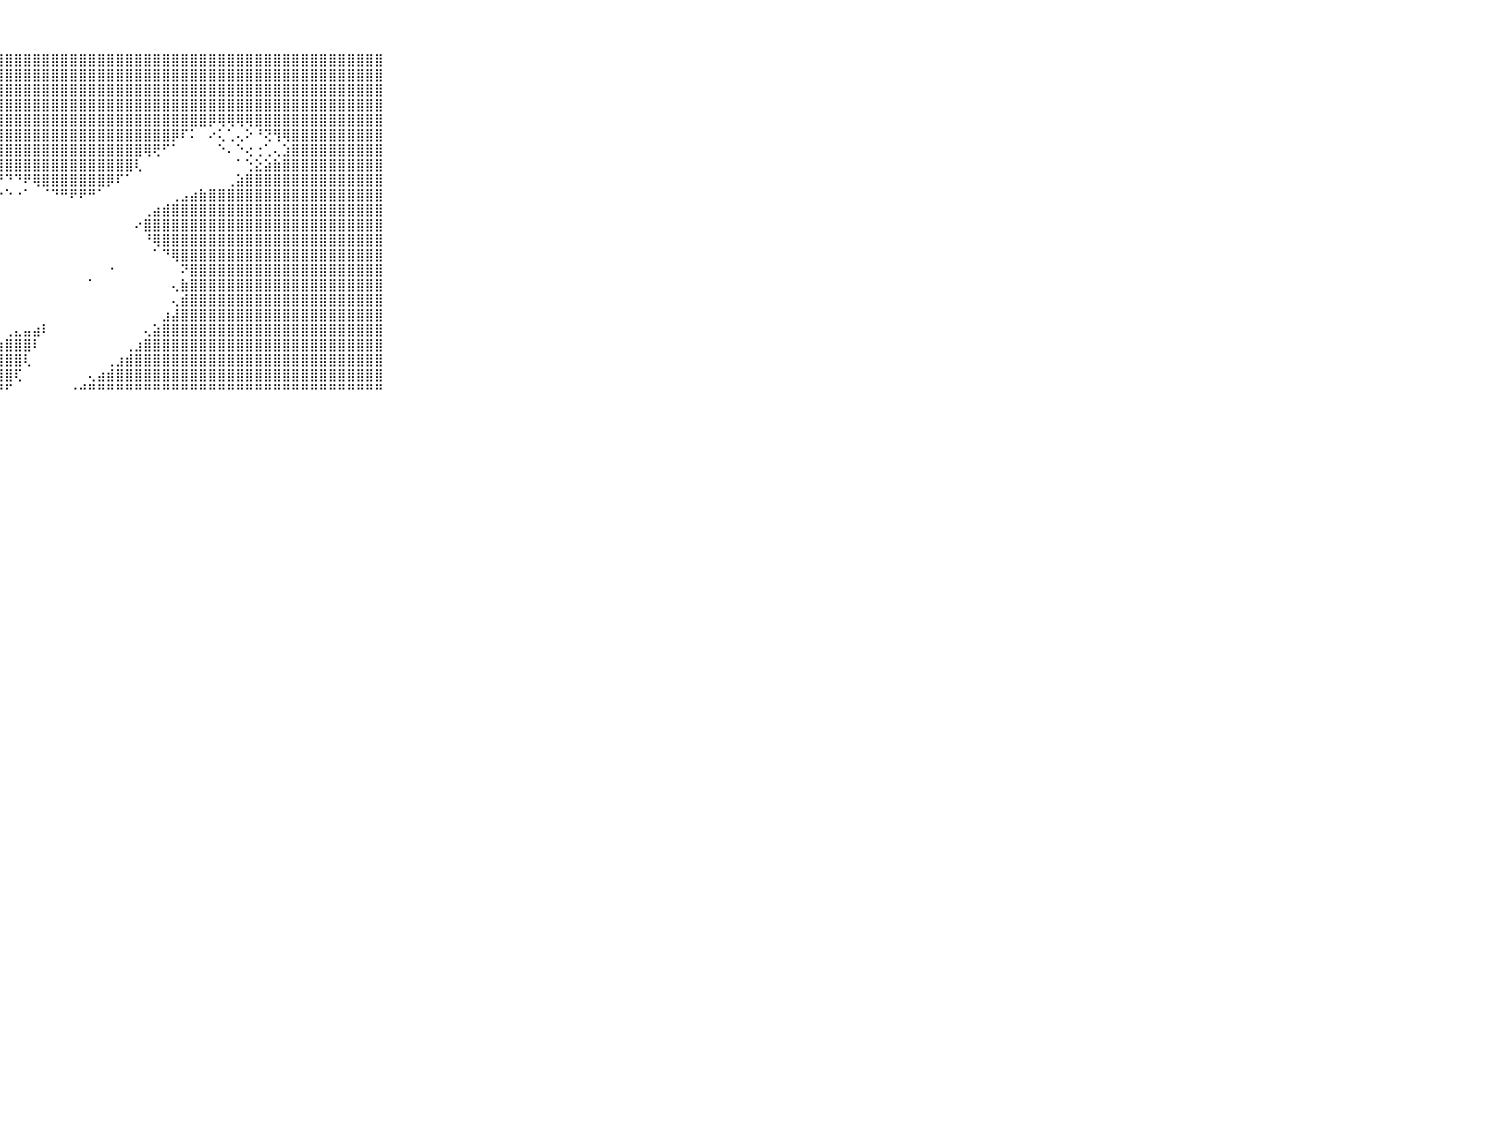

⠀⠀⠀⠀⠀⠀⠀⠀⠀⠀⠀⣿⣿⣿⣿⣿⣿⣿⣿⣿⣿⣿⣿⣿⣿⣿⣿⣿⣿⣿⣿⣿⣿⣿⣿⣿⣿⣿⣿⣿⣿⣿⣿⣿⣿⣿⣿⣿⣿⣿⣿⣿⣿⣿⣿⣿⣿⣿⣿⣿⣿⣿⣿⣿⣿⣿⣿⣿⣿⠀⠀⠀⠀⠀⠀⠀⠀⠀⠀⠀⠀
⠀⠀⠀⠀⠀⠀⠀⠀⠀⠀⠀⣿⣿⣿⣿⣿⣿⣿⣿⣿⣿⣿⣿⣿⣿⣿⣿⣿⣿⣿⣿⣿⣿⣿⣿⣿⣿⣿⣿⣿⣿⣿⣿⣿⣿⣿⣿⣿⣿⣿⣿⣿⣿⣿⣿⣿⣿⣿⣿⣿⣿⣿⣿⣿⣿⣿⣿⣿⣿⠀⠀⠀⠀⠀⠀⠀⠀⠀⠀⠀⠀
⠀⠀⠀⠀⠀⠀⠀⠀⠀⠀⠀⣿⣿⣿⣿⣿⣿⣿⣿⣿⣿⣿⣿⣿⣿⣿⣿⣿⣿⣿⣿⣿⣿⣿⣿⣿⣿⣿⣿⣿⣿⣿⣿⣿⣿⣿⣿⣿⣿⣿⣿⣿⣿⣿⣿⣿⣿⣿⣿⣿⣿⣿⣿⣿⣿⣿⣿⣿⣿⠀⠀⠀⠀⠀⠀⠀⠀⠀⠀⠀⠀
⠀⠀⠀⠀⠀⠀⠀⠀⠀⠀⠀⣿⣿⣿⣿⣿⣿⣿⣿⣿⣿⣿⣿⣿⣿⣿⣿⣿⣿⣿⣿⣿⣿⣿⣿⣿⣿⣿⣿⣿⣿⣿⣿⣿⣿⣿⣿⣿⣿⣿⣿⣿⣿⣿⣿⣿⣿⣿⣿⣿⣿⣿⣿⣿⣿⣿⣿⣿⣿⠀⠀⠀⠀⠀⠀⠀⠀⠀⠀⠀⠀
⠀⠀⠀⠀⠀⠀⠀⠀⠀⠀⠀⣿⣿⣿⣿⣿⣿⣿⣿⣿⣿⣿⣿⣿⣿⣿⣿⣿⣿⣿⣿⣿⣿⣿⣿⣿⣿⣿⣿⣿⣿⣿⣿⣿⣿⣿⣿⣿⣿⣿⡿⢿⢿⢿⢿⣿⣿⣿⣿⣿⣿⣿⣿⣿⣿⣿⣿⣿⣿⠀⠀⠀⠀⠀⠀⠀⠀⠀⠀⠀⠀
⠀⠀⠀⠀⠀⠀⠀⠀⠀⠀⠀⣿⣿⣿⣿⣿⣿⣿⣿⣿⣿⣿⣿⣿⣿⣿⣿⣿⣿⣿⣿⣿⣿⣿⣿⣿⣿⣿⣿⣿⣿⣿⣿⣿⣿⣿⡿⠏⠅⠀⠔⢅⢁⢄⠕⠘⢝⢻⢿⣿⣿⣿⣿⣿⣿⣿⣿⣿⣿⠀⠀⠀⠀⠀⠀⠀⠀⠀⠀⠀⠀
⠀⠀⠀⠀⠀⠀⠀⠀⠀⠀⠀⣿⣿⣿⣿⣿⣿⣿⣿⣿⣿⣿⣿⣿⣿⣿⣿⣿⣿⣿⣿⣿⣿⣿⣿⣿⣿⣿⣿⣿⣿⣿⣿⢿⢟⠋⠁⠀⠀⠀⠀⠑⠄⠑⢔⢐⢁⢄⣱⣿⣿⣿⣿⣿⣿⣿⣿⣿⣿⠀⠀⠀⠀⠀⠀⠀⠀⠀⠀⠀⠀
⠀⠀⠀⠀⠀⠀⠀⠀⠀⠀⠀⣿⣿⣿⣿⣿⣿⣿⣿⣿⣿⣿⣿⣿⣿⣿⣿⣿⣿⣿⣿⣿⣿⣿⣿⣿⣿⣿⣿⣿⣿⣿⢇⠀⠀⠀⠀⠀⠀⠀⠀⠀⠀⠁⢑⣕⣵⣷⣿⣿⣿⣿⣿⣿⣿⣿⣿⣿⣿⠀⠀⠀⠀⠀⠀⠀⠀⠀⠀⠀⠀
⠀⠀⠀⠀⠀⠀⠀⠀⠀⠀⠀⣿⣿⣿⣿⣿⣿⣿⣿⣿⣿⣿⣿⡿⠟⠛⠙⠙⠙⠙⠟⢿⣿⣿⣿⣿⣿⣿⣿⡿⠏⠁⠀⠀⠀⠀⠀⠀⠀⠀⠀⠀⢀⣵⣿⣿⣿⣿⣿⣿⣿⣿⣿⣿⣿⣿⣿⣿⣿⠀⠀⠀⠀⠀⠀⠀⠀⠀⠀⠀⠀
⠀⠀⠀⠀⠀⠀⠀⠀⠀⠀⠀⣿⣿⣿⣿⣿⣿⣿⣿⡿⢟⢋⠑⠀⠀⠀⠀⠐⠑⠐⠁⠀⠈⠙⠛⠟⠟⠛⠁⠀⠀⠀⠀⠀⠀⠀⢀⣠⣴⣷⣿⣿⣿⣿⣿⣿⣿⣿⣿⣿⣿⣿⣿⣿⣿⣿⣿⣿⣿⠀⠀⠀⠀⠀⠀⠀⠀⠀⠀⠀⠀
⠀⠀⠀⠀⠀⠀⠀⠀⠀⠀⠀⣿⣿⣿⣿⣿⡿⠟⠑⠀⠀⠀⠀⠀⠀⠀⠀⠀⠀⠀⠀⠀⠀⠀⠀⠀⠀⠀⠀⠀⠀⠀⠀⢀⣴⣾⣿⣿⣿⣿⣿⣿⣿⣿⣿⣿⣿⣿⣿⣿⣿⣿⣿⣿⣿⣿⣿⣿⣿⠀⠀⠀⠀⠀⠀⠀⠀⠀⠀⠀⠀
⠀⠀⠀⠀⠀⠀⠀⠀⠀⠀⠀⣿⣿⣿⢏⠁⠀⠀⠀⠀⠀⠀⠀⠀⠀⠀⠀⠀⠀⠀⠀⠀⠀⠀⠀⠀⠀⠀⠀⠀⠀⠀⠔⣿⣿⣿⣿⣿⣿⣿⣿⣿⣿⣿⣿⣿⣿⣿⣿⣿⣿⣿⣿⣿⣿⣿⣿⣿⣿⠀⠀⠀⠀⠀⠀⠀⠀⠀⠀⠀⠀
⠀⠀⠀⠀⠀⠀⠀⠀⠀⠀⠀⣿⣿⢟⠑⠀⠀⠀⠀⠀⠀⠀⠀⠀⠀⠀⠀⠀⠀⠀⠀⠀⠀⠀⠀⠀⠀⠀⠀⠀⠀⠀⠀⠘⢿⣿⣿⣿⣿⣿⣿⣿⣿⣿⣿⣿⣿⣿⣿⣿⣿⣿⣿⣿⣿⣿⣿⣿⣿⠀⠀⠀⠀⠀⠀⠀⠀⠀⠀⠀⠀
⠀⠀⠀⠀⠀⠀⠀⠀⠀⠀⠀⠟⠁⠀⠀⠀⠀⠀⠀⠀⠀⠀⠀⠀⠀⠀⠀⠀⠀⠀⠀⠀⠀⠀⠀⠀⠀⠀⠀⠀⠀⠀⠀⠀⠁⠙⢿⣿⣿⣿⣿⣿⣿⣿⣿⣿⣿⣿⣿⣿⣿⣿⣿⣿⣿⣿⣿⣿⣿⠀⠀⠀⠀⠀⠀⠀⠀⠀⠀⠀⠀
⠀⠀⠀⠀⠀⠀⠀⠀⠀⠀⠀⠀⠀⠀⠀⠀⠀⠀⠀⠀⠀⠀⠀⠀⠀⠀⠀⠀⠀⠀⠀⠀⠀⠀⠀⠀⠀⠀⠀⠐⠀⠀⠀⠀⠀⠀⠀⠝⣿⣿⣿⣿⣿⣿⣿⣿⣿⣿⣿⣿⣿⣿⣿⣿⣿⣿⣿⣿⣿⠀⠀⠀⠀⠀⠀⠀⠀⠀⠀⠀⠀
⠀⠀⠀⠀⠀⠀⠀⠀⠀⠀⠀⠀⠀⠀⠀⠀⠀⠀⠀⠀⠀⠀⠀⠀⠀⠀⠀⠀⠀⠀⠀⠀⠀⠀⠀⠀⠀⠁⠀⠀⠀⠀⠀⠀⠀⠀⢄⣷⣿⣿⣿⣿⣿⣿⣿⣿⣿⣿⣿⣿⣿⣿⣿⣿⣿⣿⣿⣿⣿⠀⠀⠀⠀⠀⠀⠀⠀⠀⠀⠀⠀
⠀⠀⠀⠀⠀⠀⠀⠀⠀⠀⠀⠀⠀⠀⠀⠀⠀⠀⠀⠀⠀⠀⠀⠀⠀⠀⠀⠀⠀⠀⠀⠀⠀⠀⠀⠀⠀⠀⠀⠀⠀⠀⠀⠀⠀⠀⢄⣾⣿⣿⣿⣿⣿⣿⣿⣿⣿⣿⣿⣿⣿⣿⣿⣿⣿⣿⣿⣿⣿⠀⠀⠀⠀⠀⠀⠀⠀⠀⠀⠀⠀
⠀⠀⠀⠀⠀⠀⠀⠀⠀⠀⠀⠀⠀⠀⠀⠀⠀⠀⠀⠀⠀⠀⠀⠀⠀⠀⠀⠀⠀⠀⠀⠀⠀⠀⠀⠀⠀⠀⠀⠀⠀⠀⠀⠀⠀⣰⣼⣿⣿⣿⣿⣿⣿⣿⣿⣿⣿⣿⣿⣿⣿⣿⣿⣿⣿⣿⣿⣿⣿⠀⠀⠀⠀⠀⠀⠀⠀⠀⠀⠀⠀
⠀⠀⠀⠀⠀⠀⠀⠀⠀⠀⠀⠀⠀⠀⠀⠀⠀⠀⠀⠀⠀⠀⠀⠀⠀⠀⠀⠀⢀⣄⣤⣴⠇⠀⠀⠀⠀⠀⠀⠀⠀⠀⠀⢄⣵⣿⣿⣿⣿⣿⣿⣿⣿⣿⣿⣿⣿⣿⣿⣿⣿⣿⣿⣿⣿⣿⣿⣿⣿⠀⠀⠀⠀⠀⠀⠀⠀⠀⠀⠀⠀
⠀⠀⠀⠀⠀⠀⠀⠀⠀⠀⠀⠀⠀⠀⠀⠀⠀⠀⠀⠀⠀⠀⠀⠀⠀⠀⢀⣴⣿⣿⣿⠇⠀⠀⠀⠀⠀⠀⠀⠀⠀⢀⣰⣿⣿⣿⣿⣿⣿⣿⣿⣿⣿⣿⣿⣿⣿⣿⣿⣿⣿⣿⣿⣿⣿⣿⣿⣿⣿⠀⠀⠀⠀⠀⠀⠀⠀⠀⠀⠀⠀
⠀⠀⠀⠀⠀⠀⠀⠀⠀⠀⠀⠀⠀⠀⠀⠀⠀⠀⠀⠀⠀⠀⢀⣄⣤⣷⣿⣿⣿⣿⢇⠀⠀⠀⠀⠀⠀⠀⠀⢀⣰⣾⣿⣿⣿⣿⣿⣿⣿⣿⣿⣿⣿⣿⣿⣿⣿⣿⣿⣿⣿⣿⣿⣿⣿⣿⣿⣿⣿⠀⠀⠀⠀⠀⠀⠀⠀⠀⠀⠀⠀
⠀⠀⠀⠀⠀⠀⠀⠀⠀⠀⠀⠀⠀⠀⠀⠀⠀⠀⣄⣤⣴⣾⣿⣿⣿⣿⣿⣿⣿⢏⠀⠀⠀⠀⠀⠀⠀⢄⣴⣾⣿⣿⣿⣿⣿⣿⣿⣿⣿⣿⣿⣿⣿⣿⣿⣿⣿⣿⣿⣿⣿⣿⣿⣿⣿⣿⣿⣿⣿⠀⠀⠀⠀⠀⠀⠀⠀⠀⠀⠀⠀
⠀⠀⠀⠀⠀⠀⠀⠀⠀⠀⠀⠀⠀⠀⠀⠀⠐⠚⠛⠛⠛⠛⠛⠛⠛⠛⠛⠛⠋⠀⠀⠀⠀⠀⠀⠐⠚⠛⠛⠛⠛⠛⠛⠛⠛⠛⠛⠛⠛⠛⠛⠛⠛⠛⠛⠛⠛⠛⠛⠛⠛⠛⠛⠛⠛⠛⠛⠛⠛⠀⠀⠀⠀⠀⠀⠀⠀⠀⠀⠀⠀